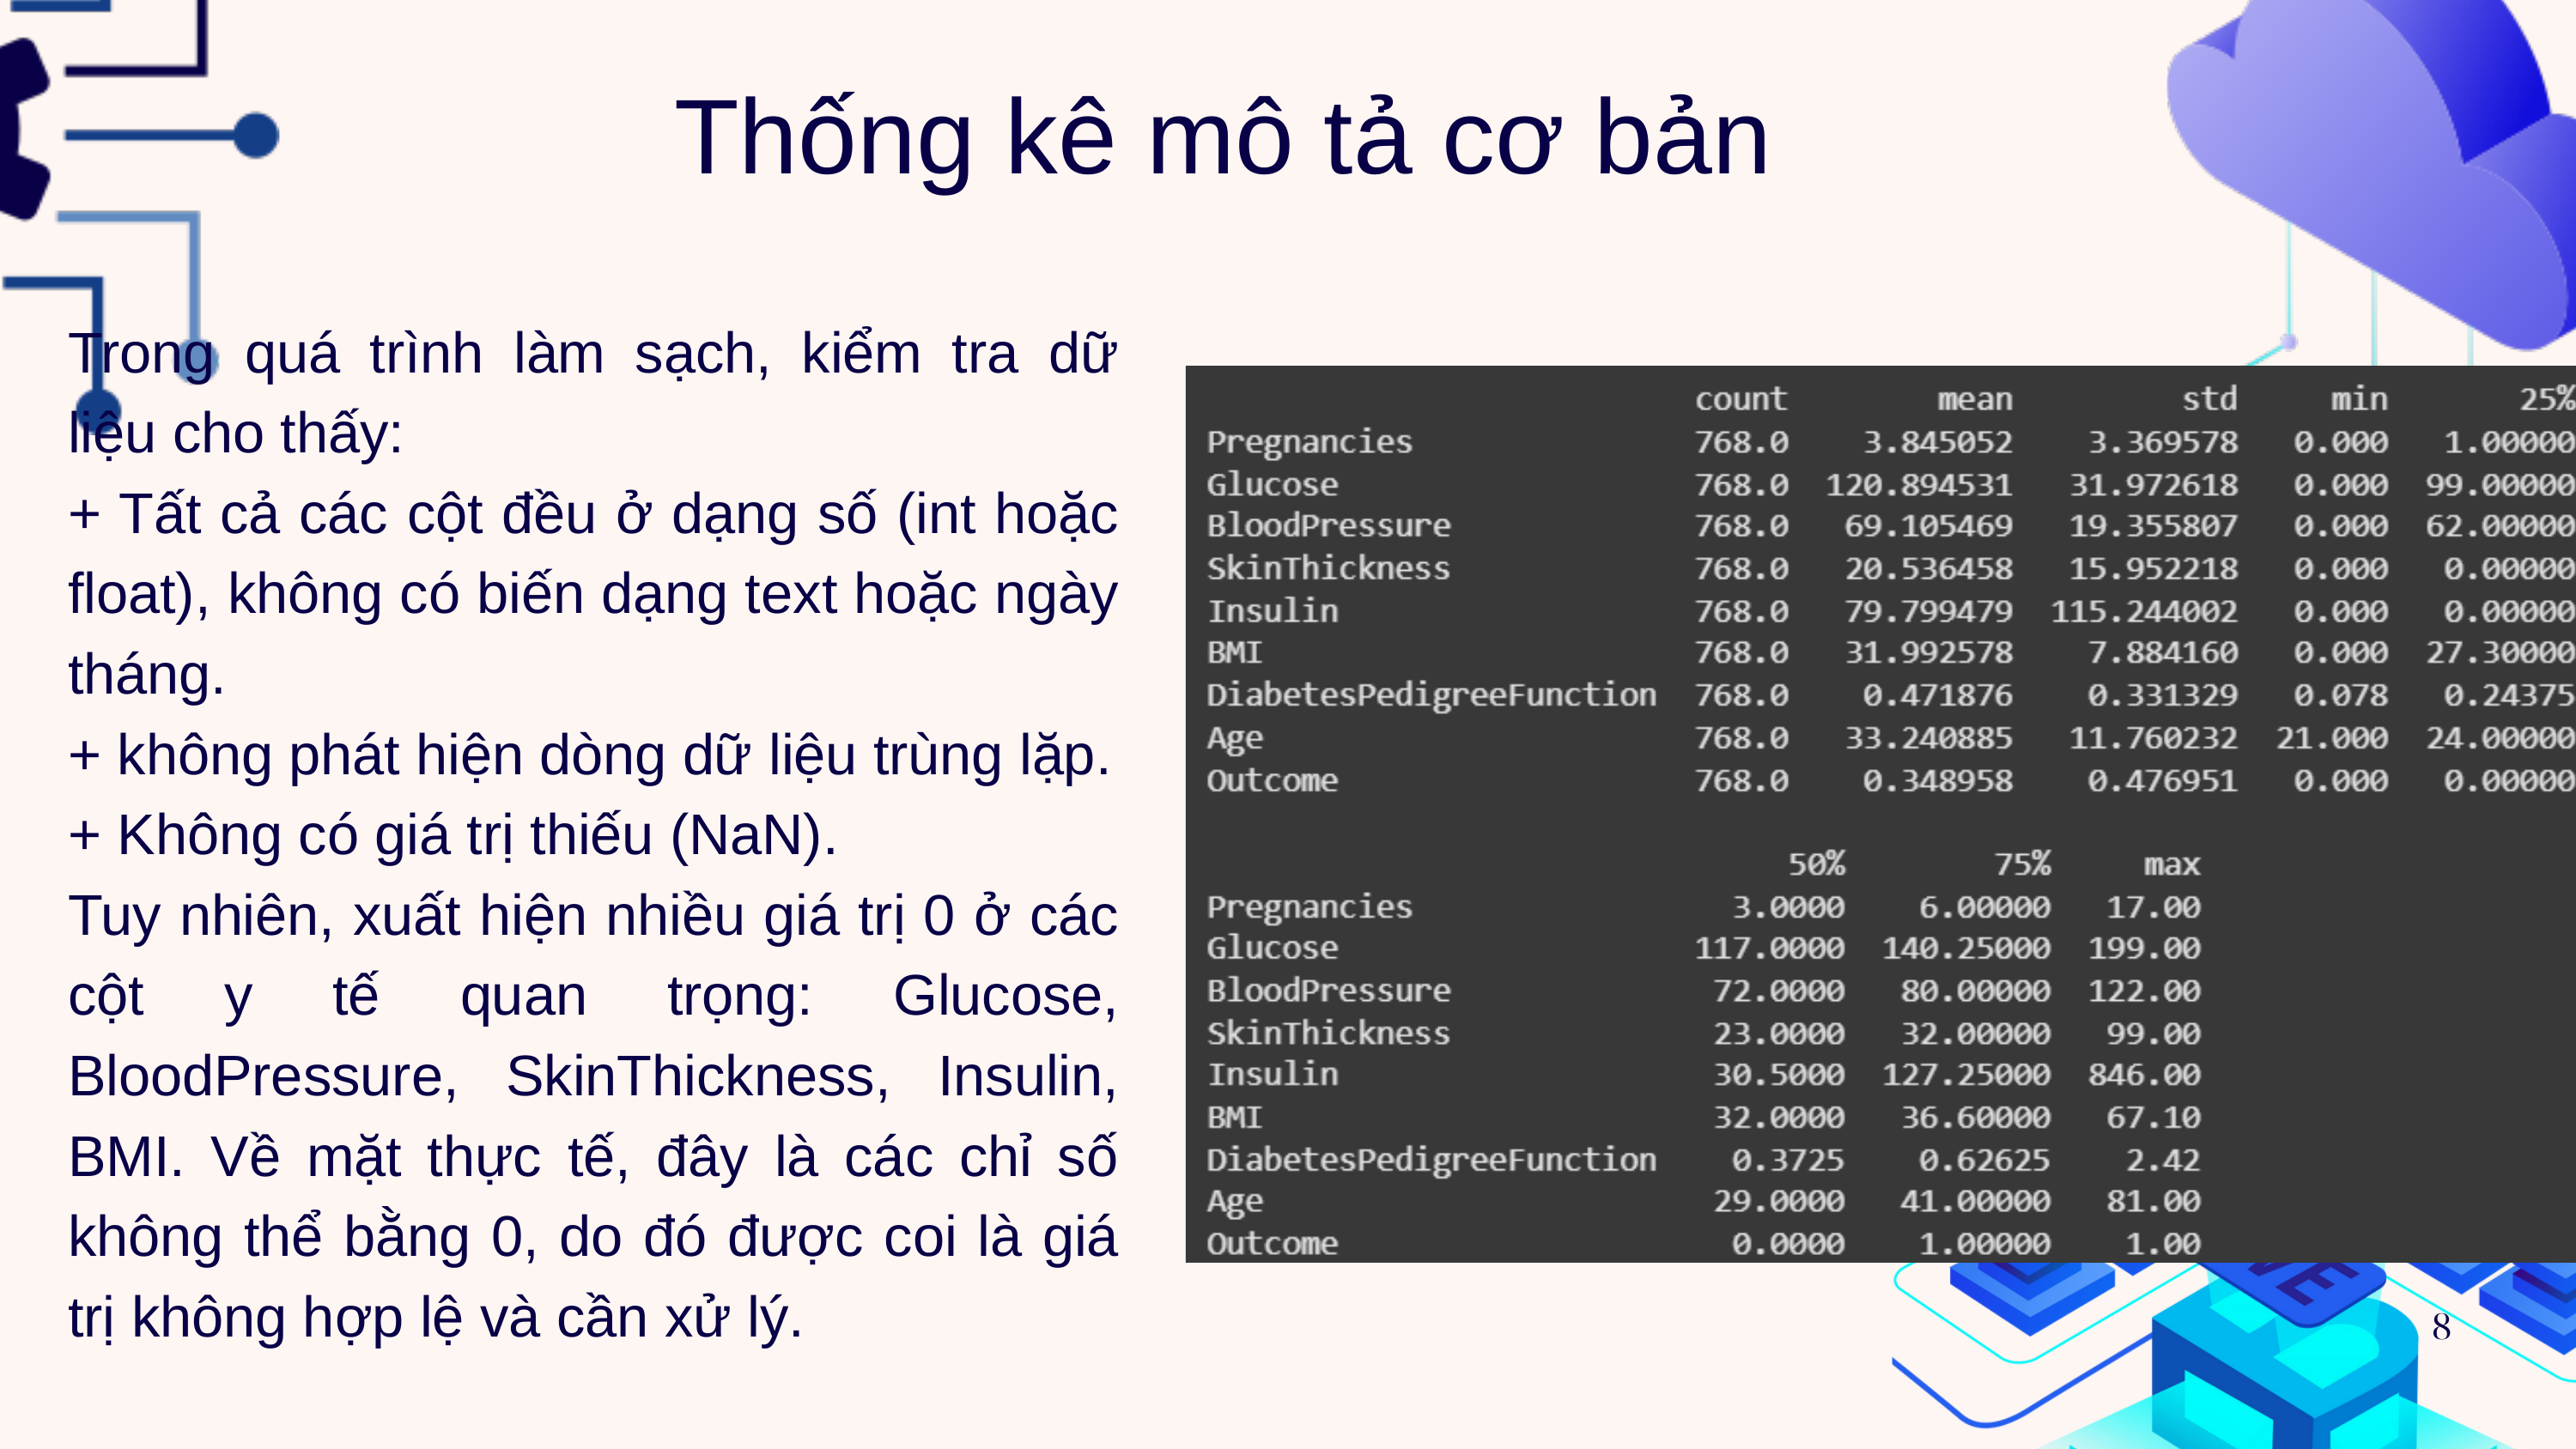

Thống kê mô tả cơ bản
Trong quá trình làm sạch, kiểm tra dữ liệu cho thấy:
+ Tất cả các cột đều ở dạng số (int hoặc float), không có biến dạng text hoặc ngày tháng.
+ không phát hiện dòng dữ liệu trùng lặp.
+ Không có giá trị thiếu (NaN).
Tuy nhiên, xuất hiện nhiều giá trị 0 ở các cột y tế quan trọng: Glucose, BloodPressure, SkinThickness, Insulin, BMI. Về mặt thực tế, đây là các chỉ số không thể bằng 0, do đó được coi là giá trị không hợp lệ và cần xử lý.

8